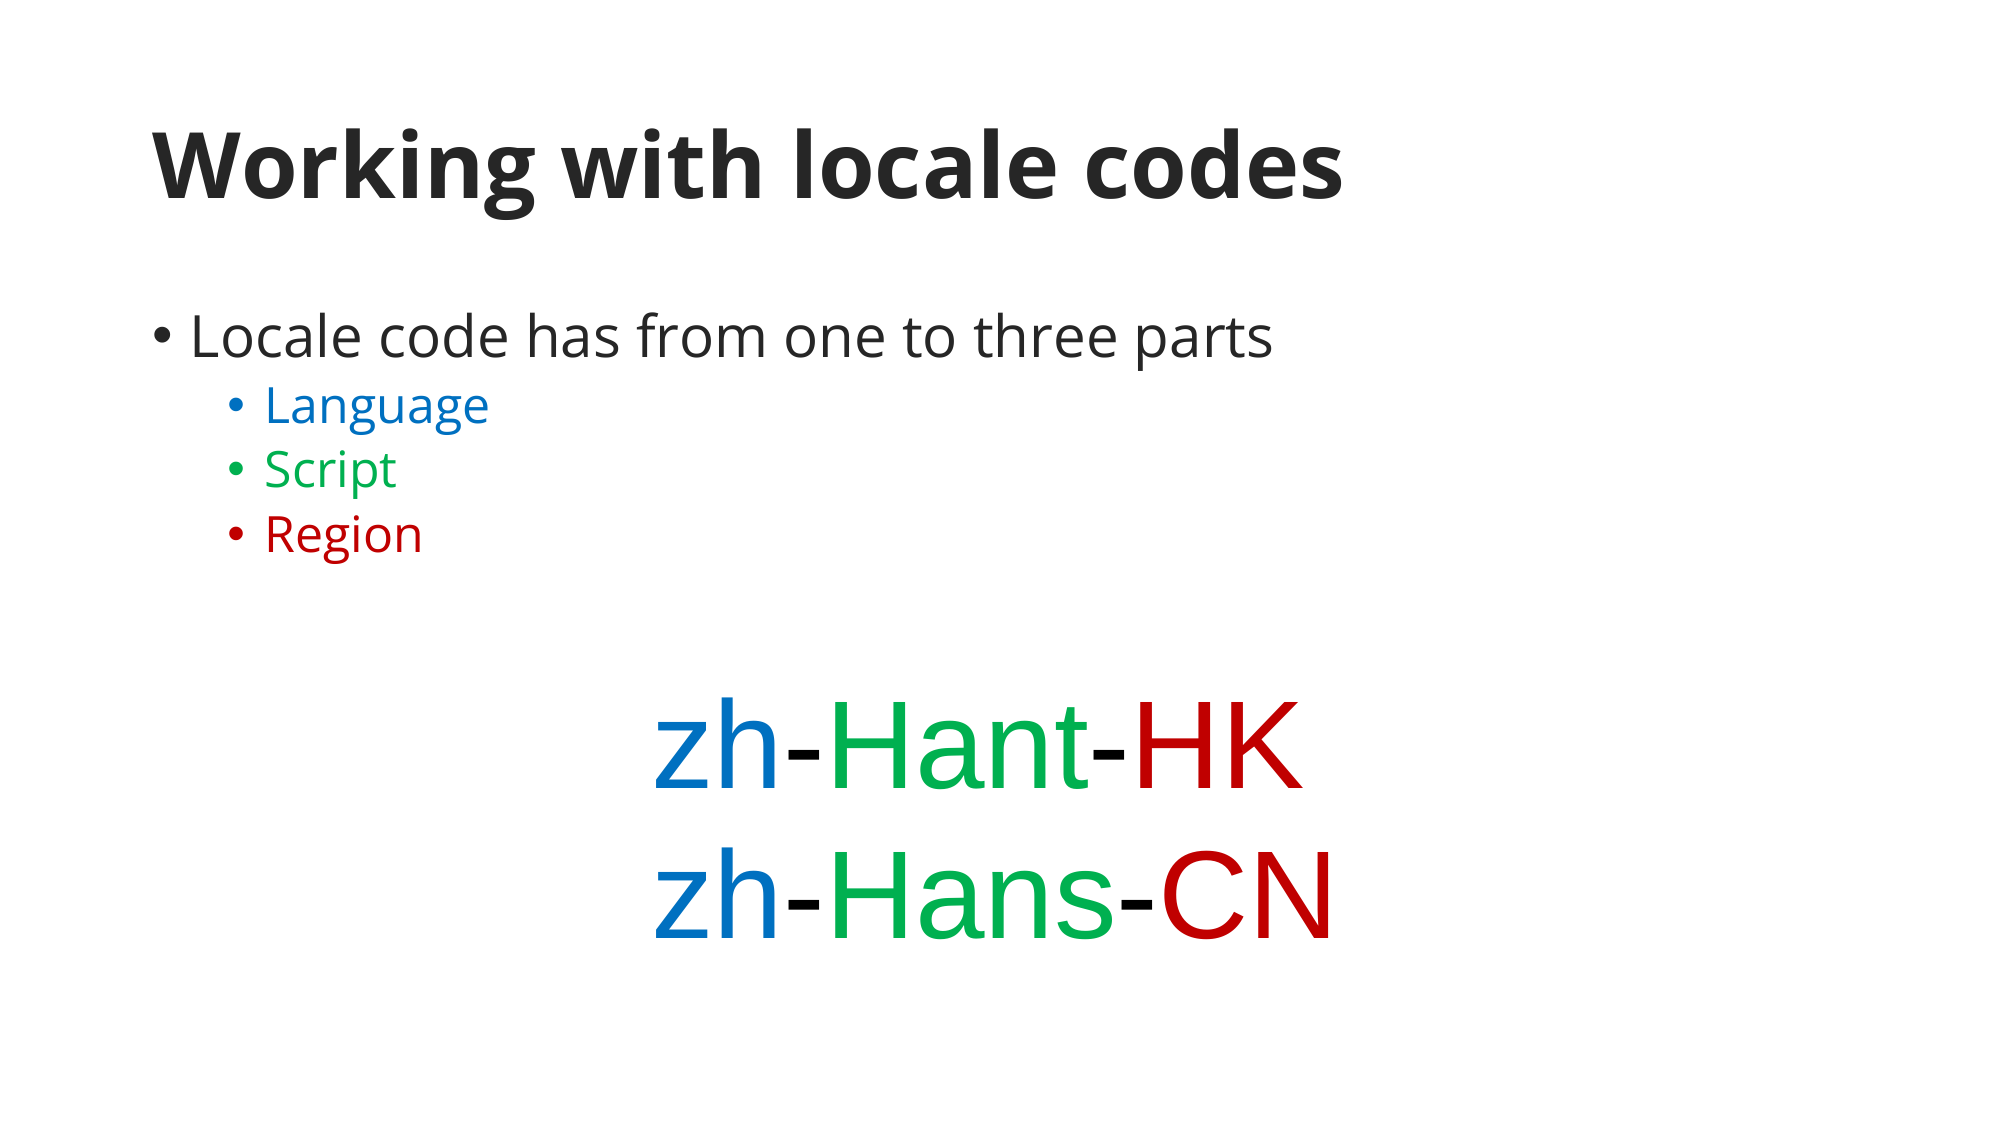

# Working with locale codes
Locale code has from one to three parts
Language
Script
Region
zh-Hant-HK
zh-Hans-CN